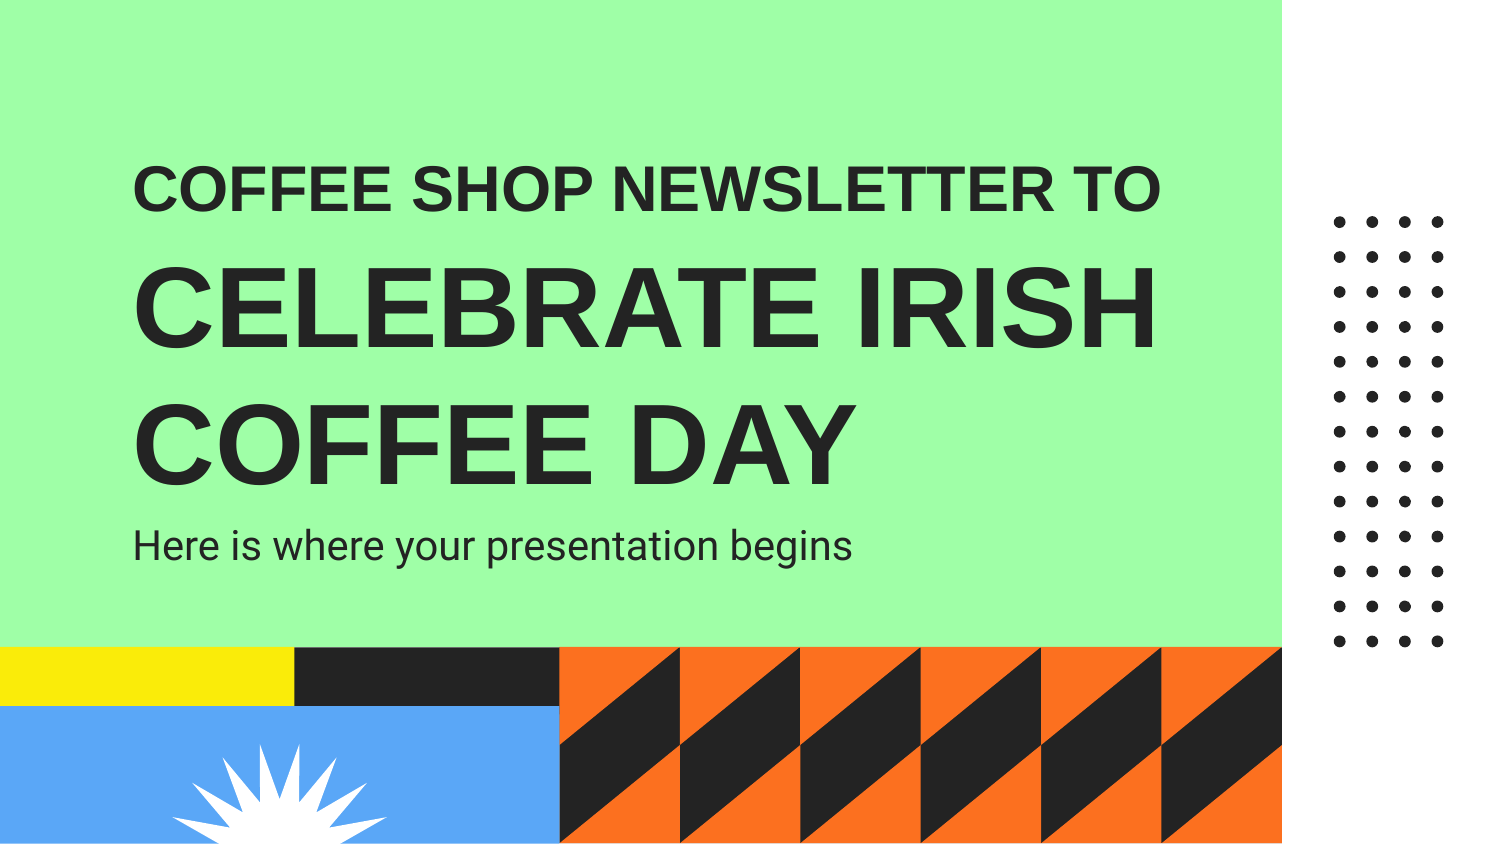

# COFFEE SHOP NEWSLETTER TO CELEBRATE IRISH COFFEE DAY
Here is where your presentation begins